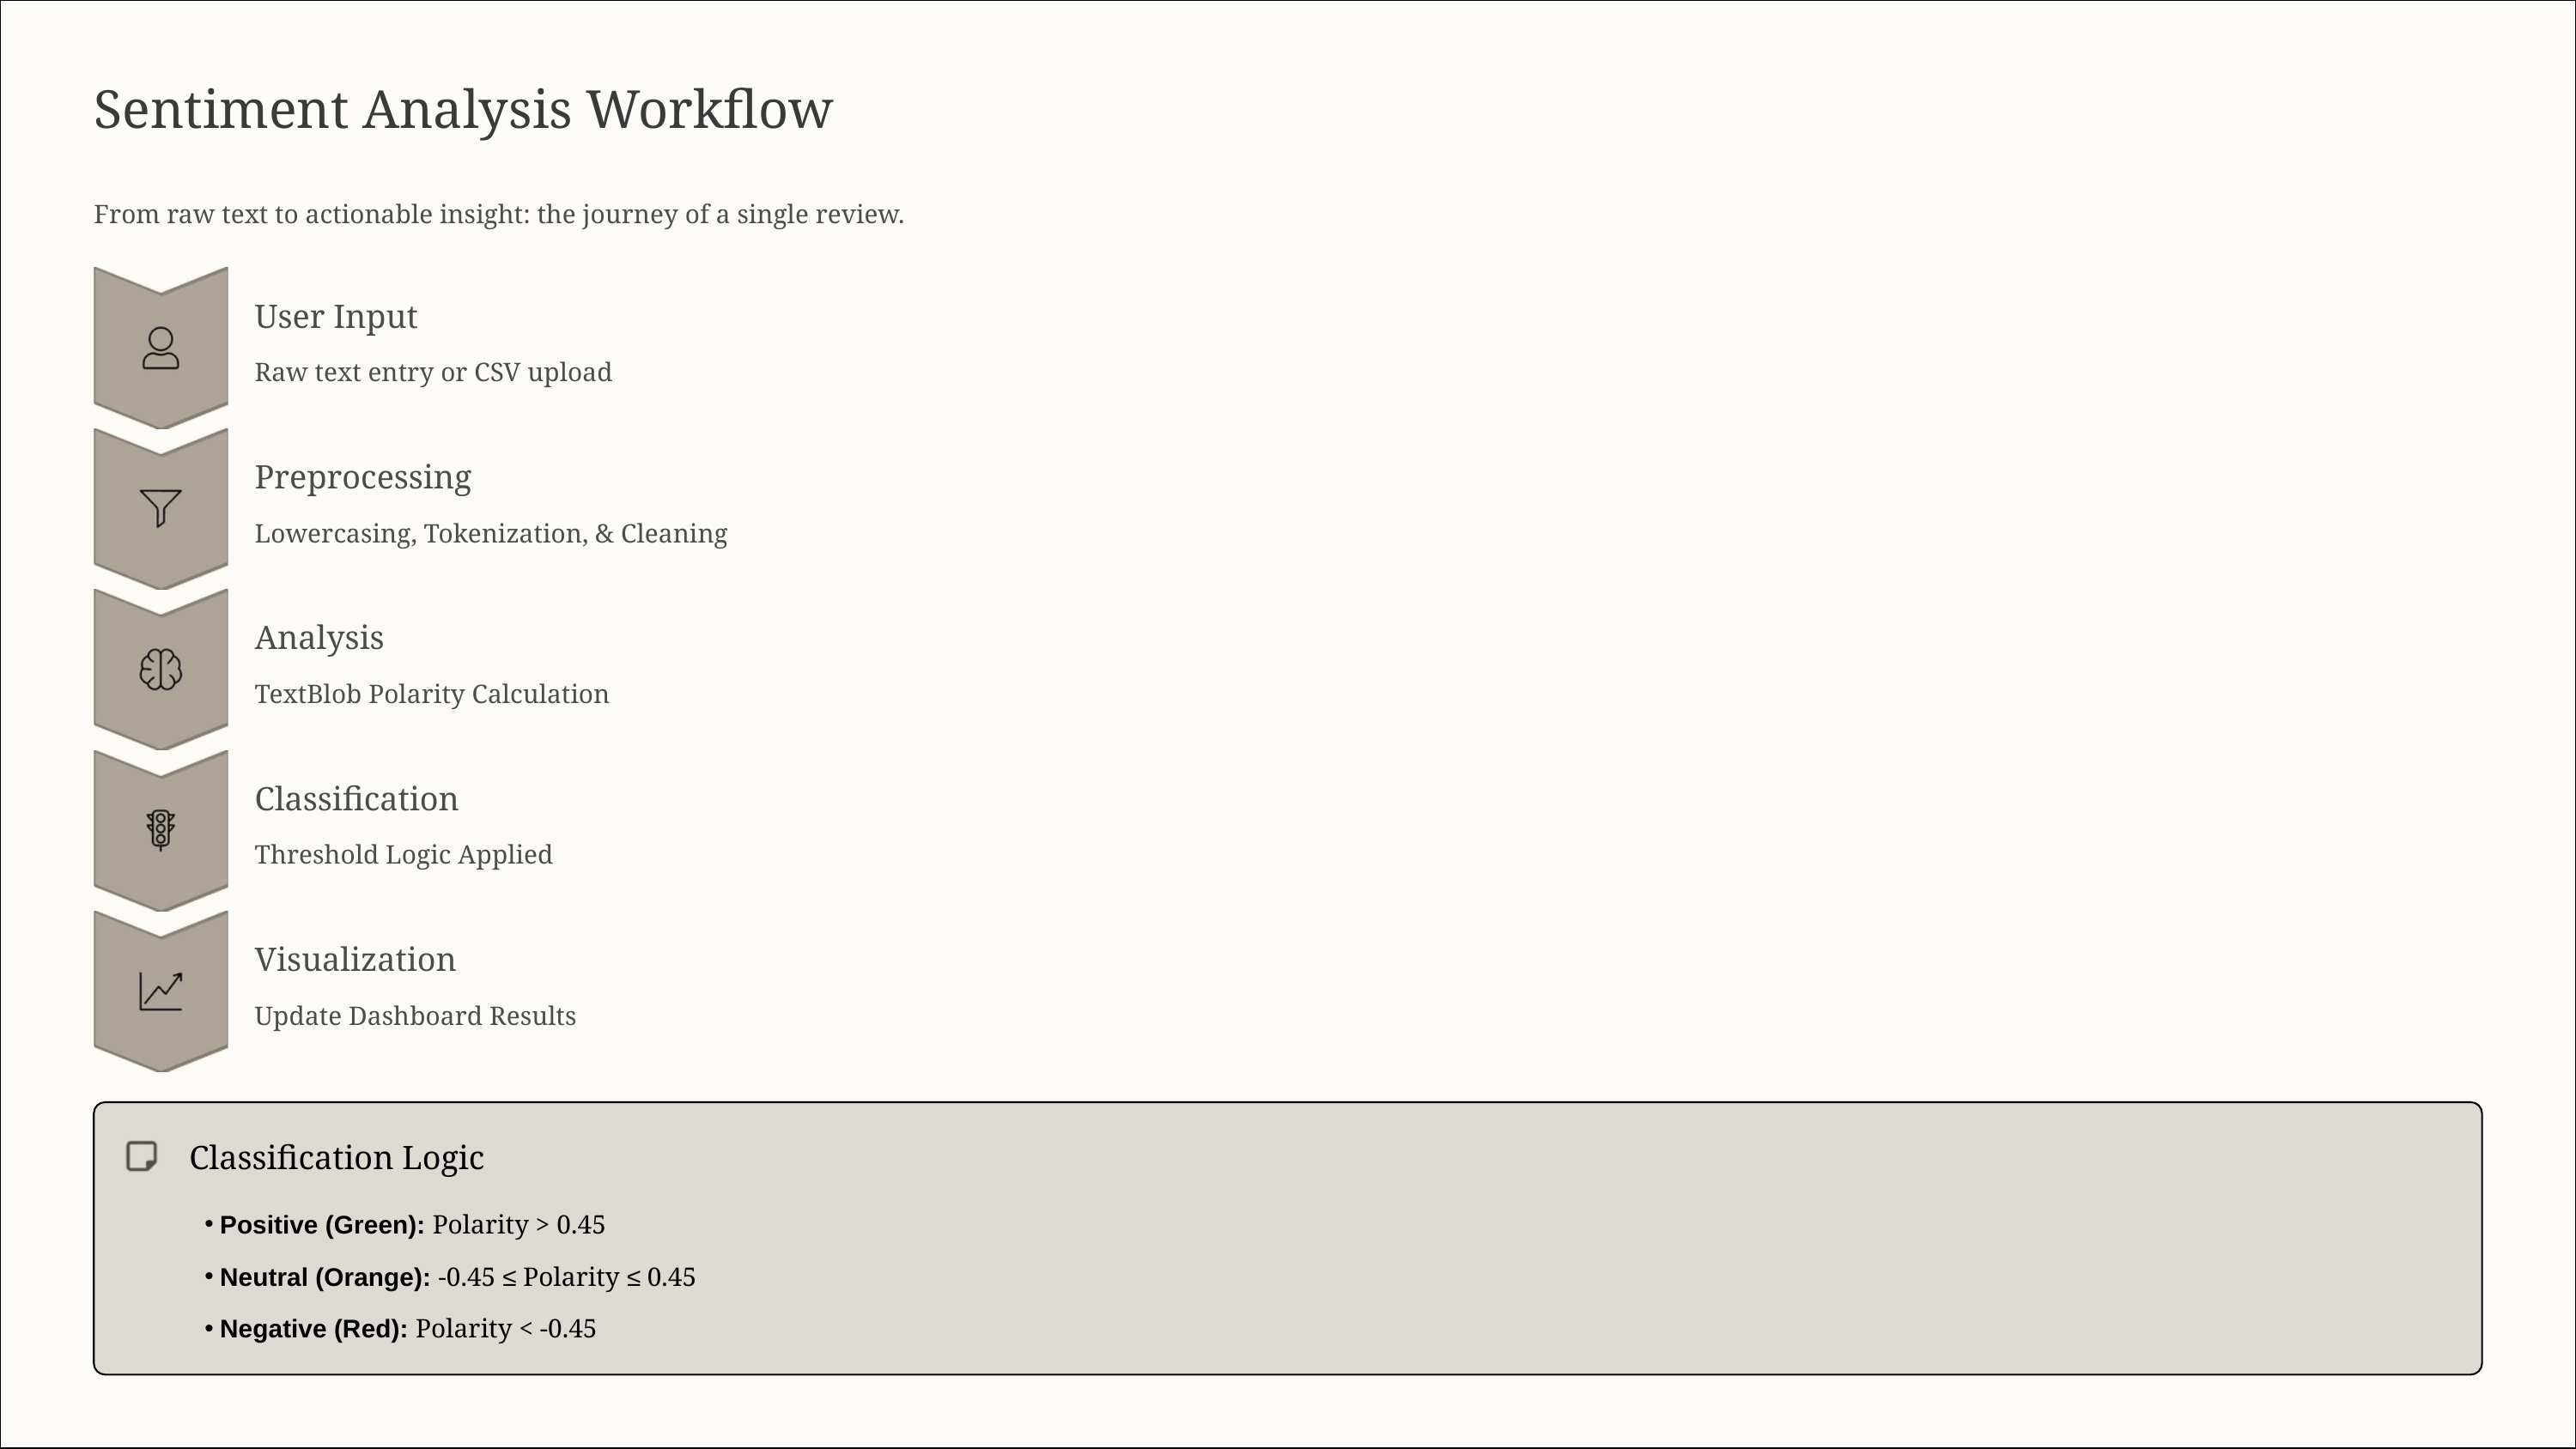

Sentiment Analysis Workflow
From raw text to actionable insight: the journey of a single review.

User Input
Raw text entry or CSV upload

Preprocessing
Lowercasing, Tokenization, & Cleaning

Analysis
TextBlob Polarity Calculation

Classification
Threshold Logic Applied

Visualization
Update Dashboard Results

Classification Logic

Positive (Green): Polarity > 0.45
Neutral (Orange): -0.45 ≤ Polarity ≤ 0.45
Negative (Red): Polarity < -0.45